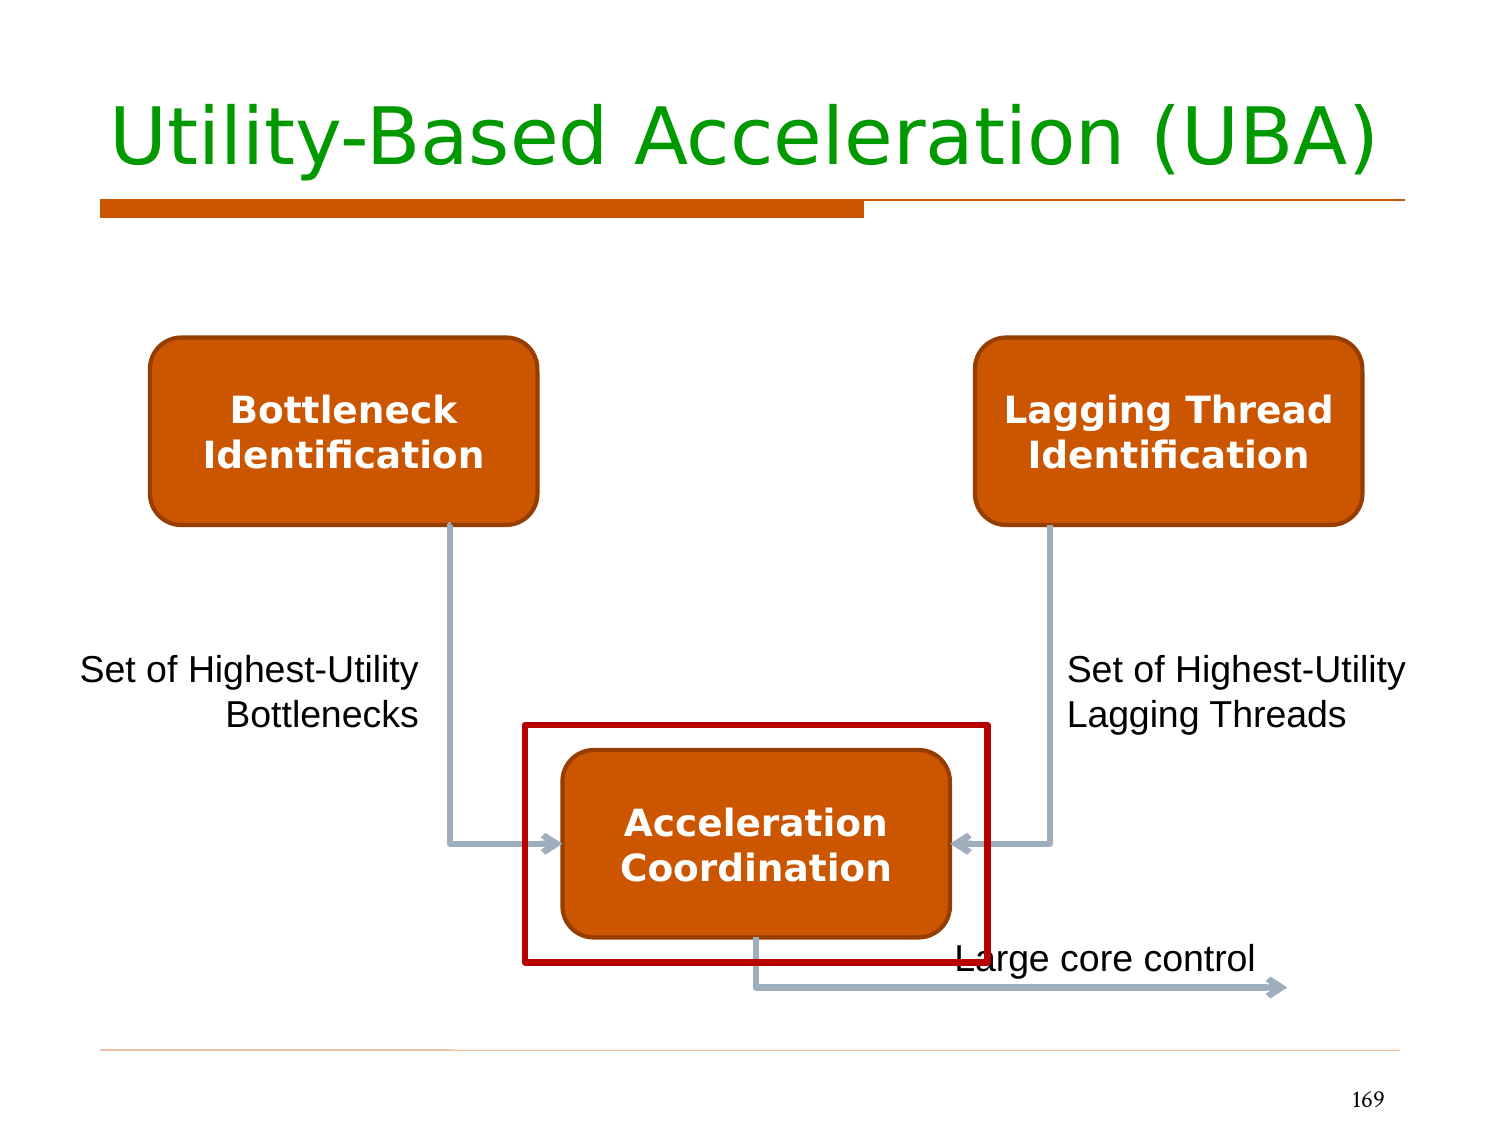

# Utility-Based Acceleration (UBA)
Bottleneck
Identification
Lagging Thread
Identification
Set of Highest-Utility
Bottlenecks
Set of Highest-Utility
Lagging Threads

Acceleration
Coordination
Large core control
169